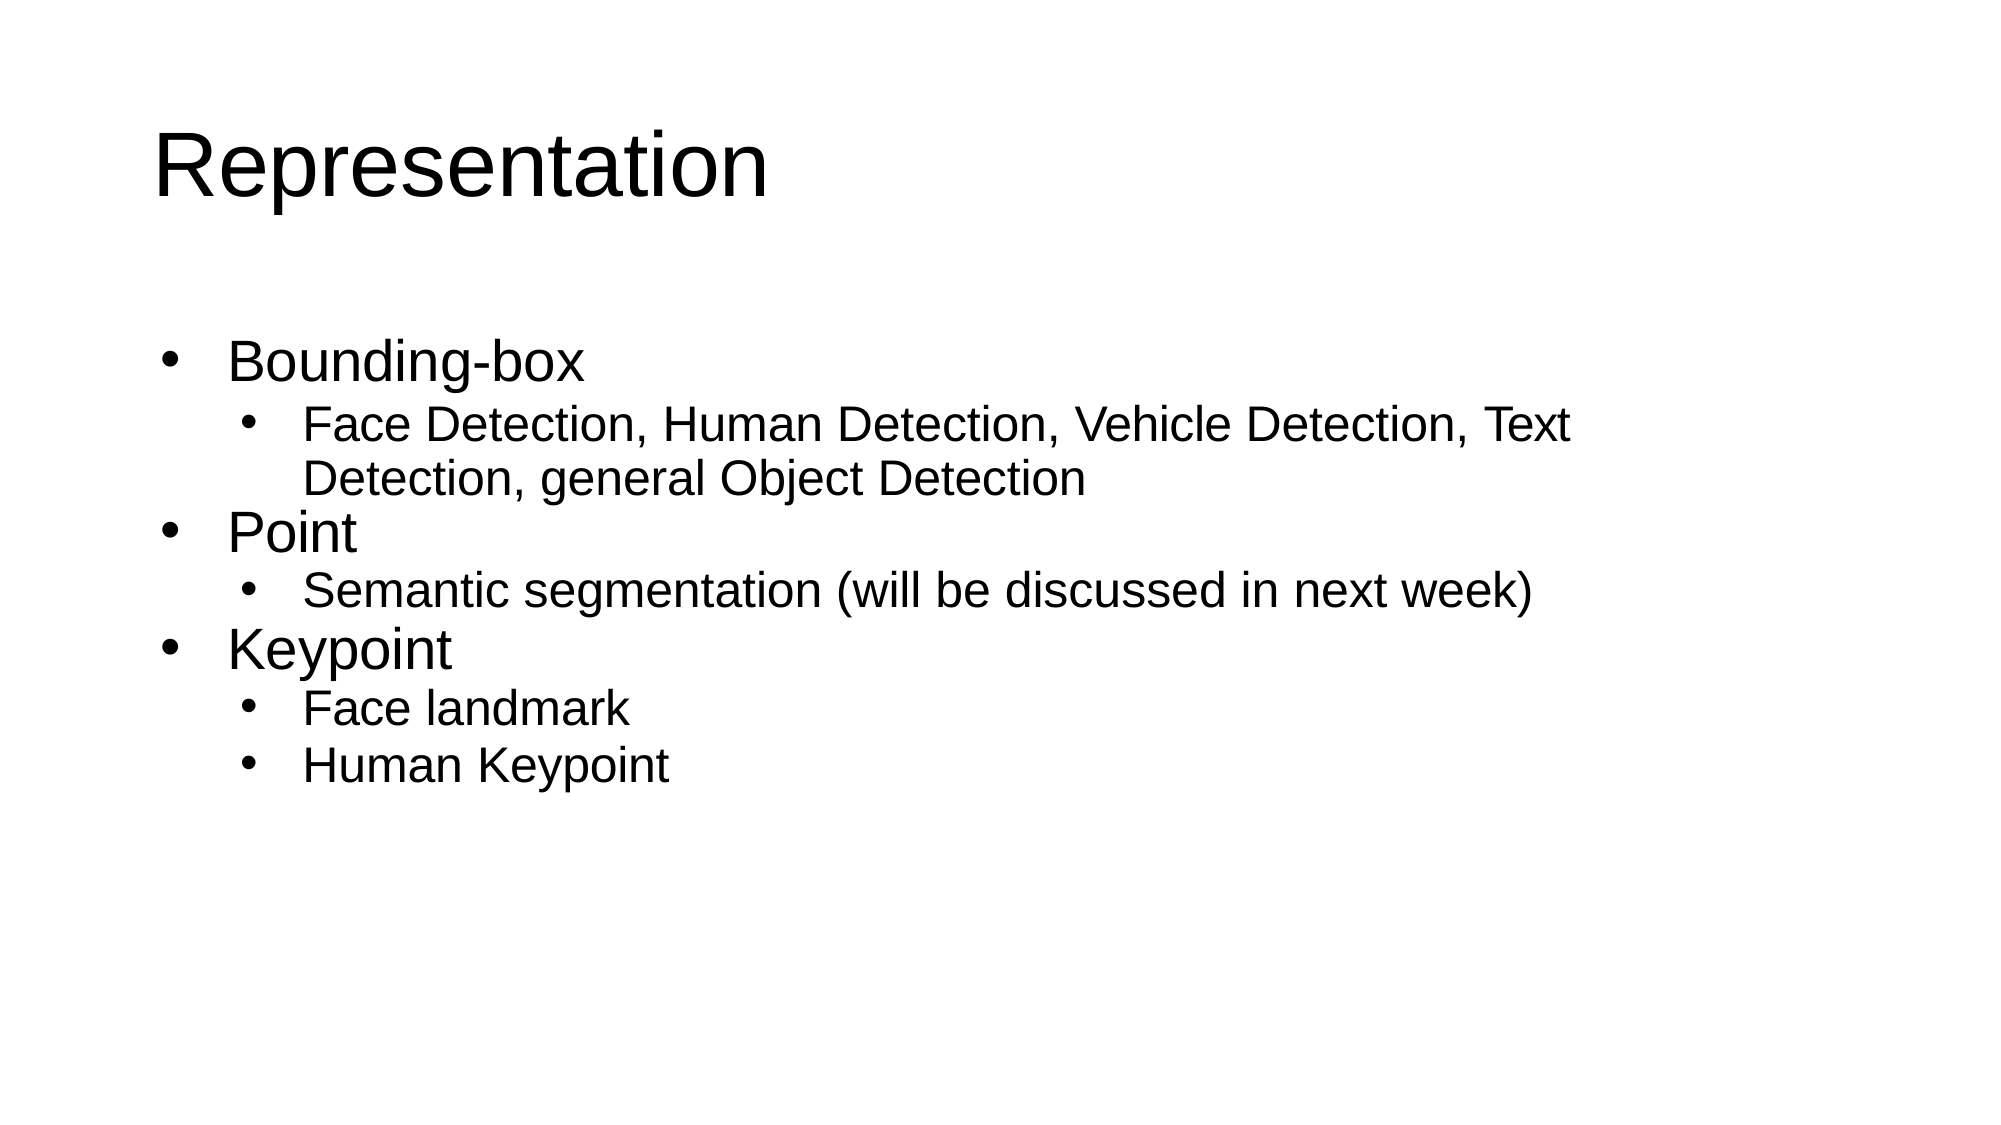

# Representation
Bounding-box
Face Detection, Human Detection, Vehicle Detection, Text  Detection, general Object Detection
Point
Semantic segmentation (will be discussed in next week)
Keypoint
Face landmark
Human Keypoint